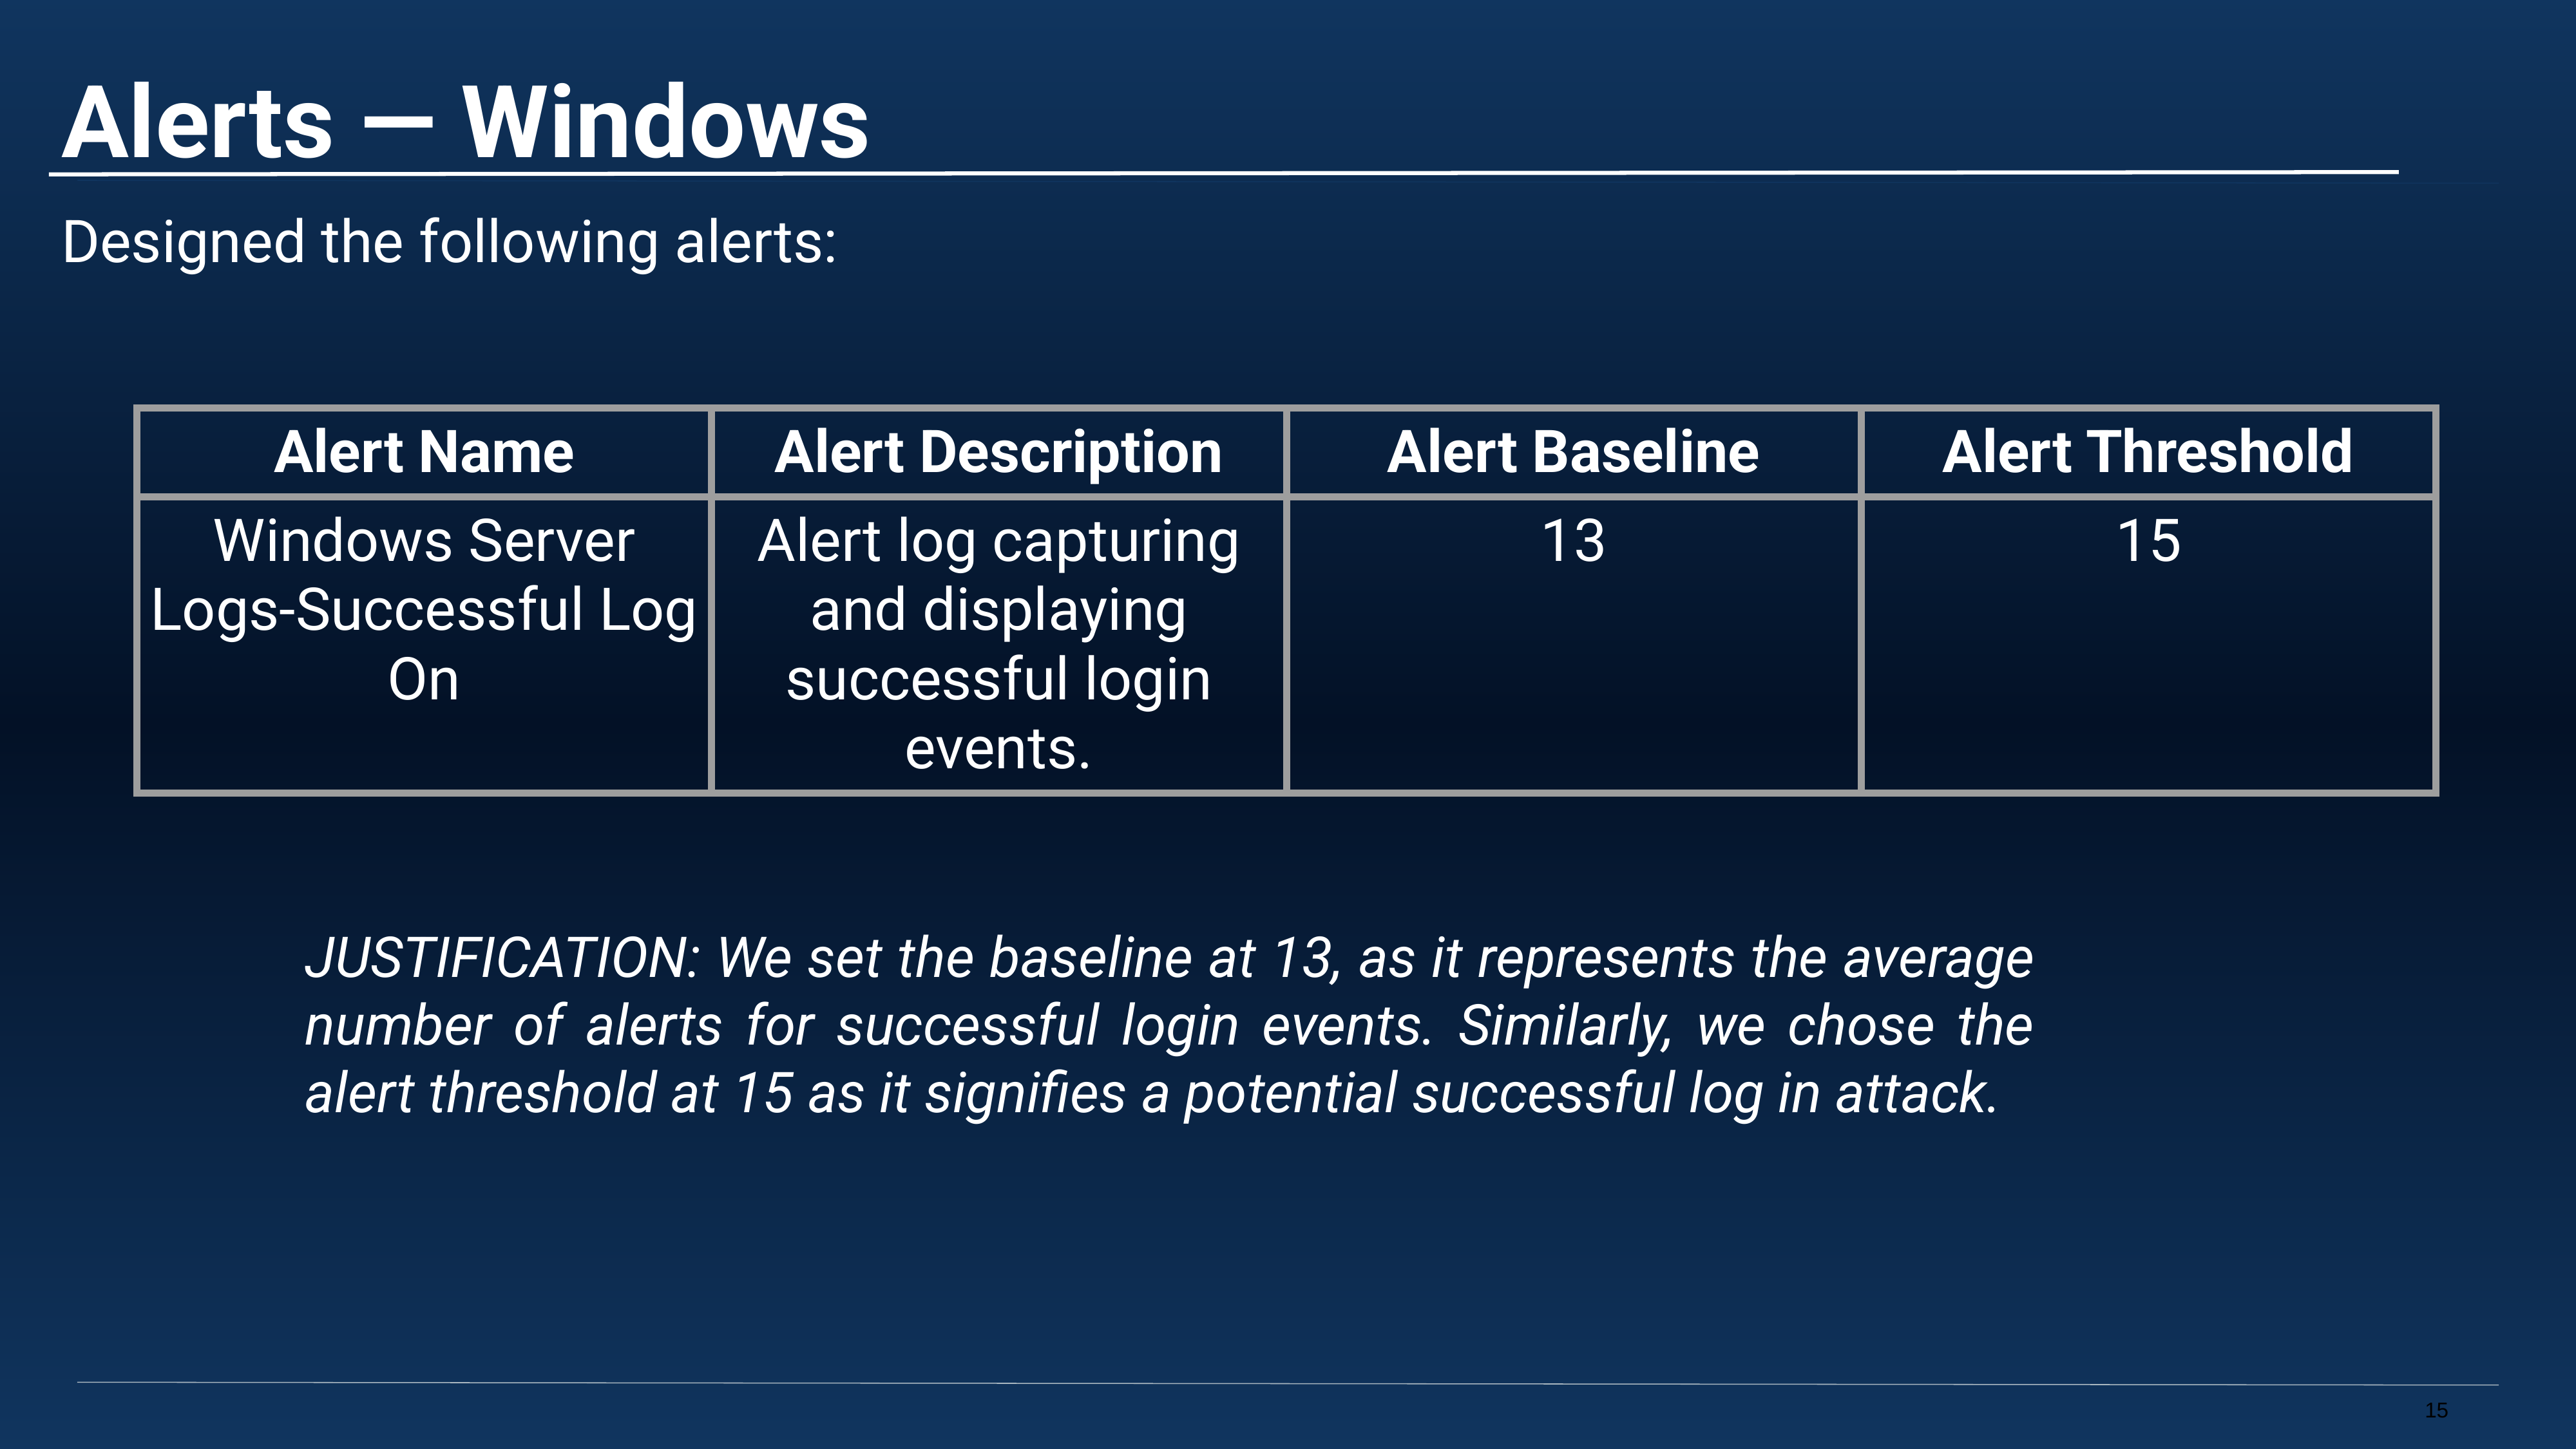

# Alerts — Windows
Designed the following alerts:

| Alert Name | Alert Description | Alert Baseline | Alert Threshold |
| --- | --- | --- | --- |
| Windows Server Logs-Successful Log On | Alert log capturing and displaying successful login events. | 13 | 15 |
JUSTIFICATION: We set the baseline at 13, as it represents the average number of alerts for successful login events. Similarly, we chose the alert threshold at 15 as it signifies a potential successful log in attack.
15